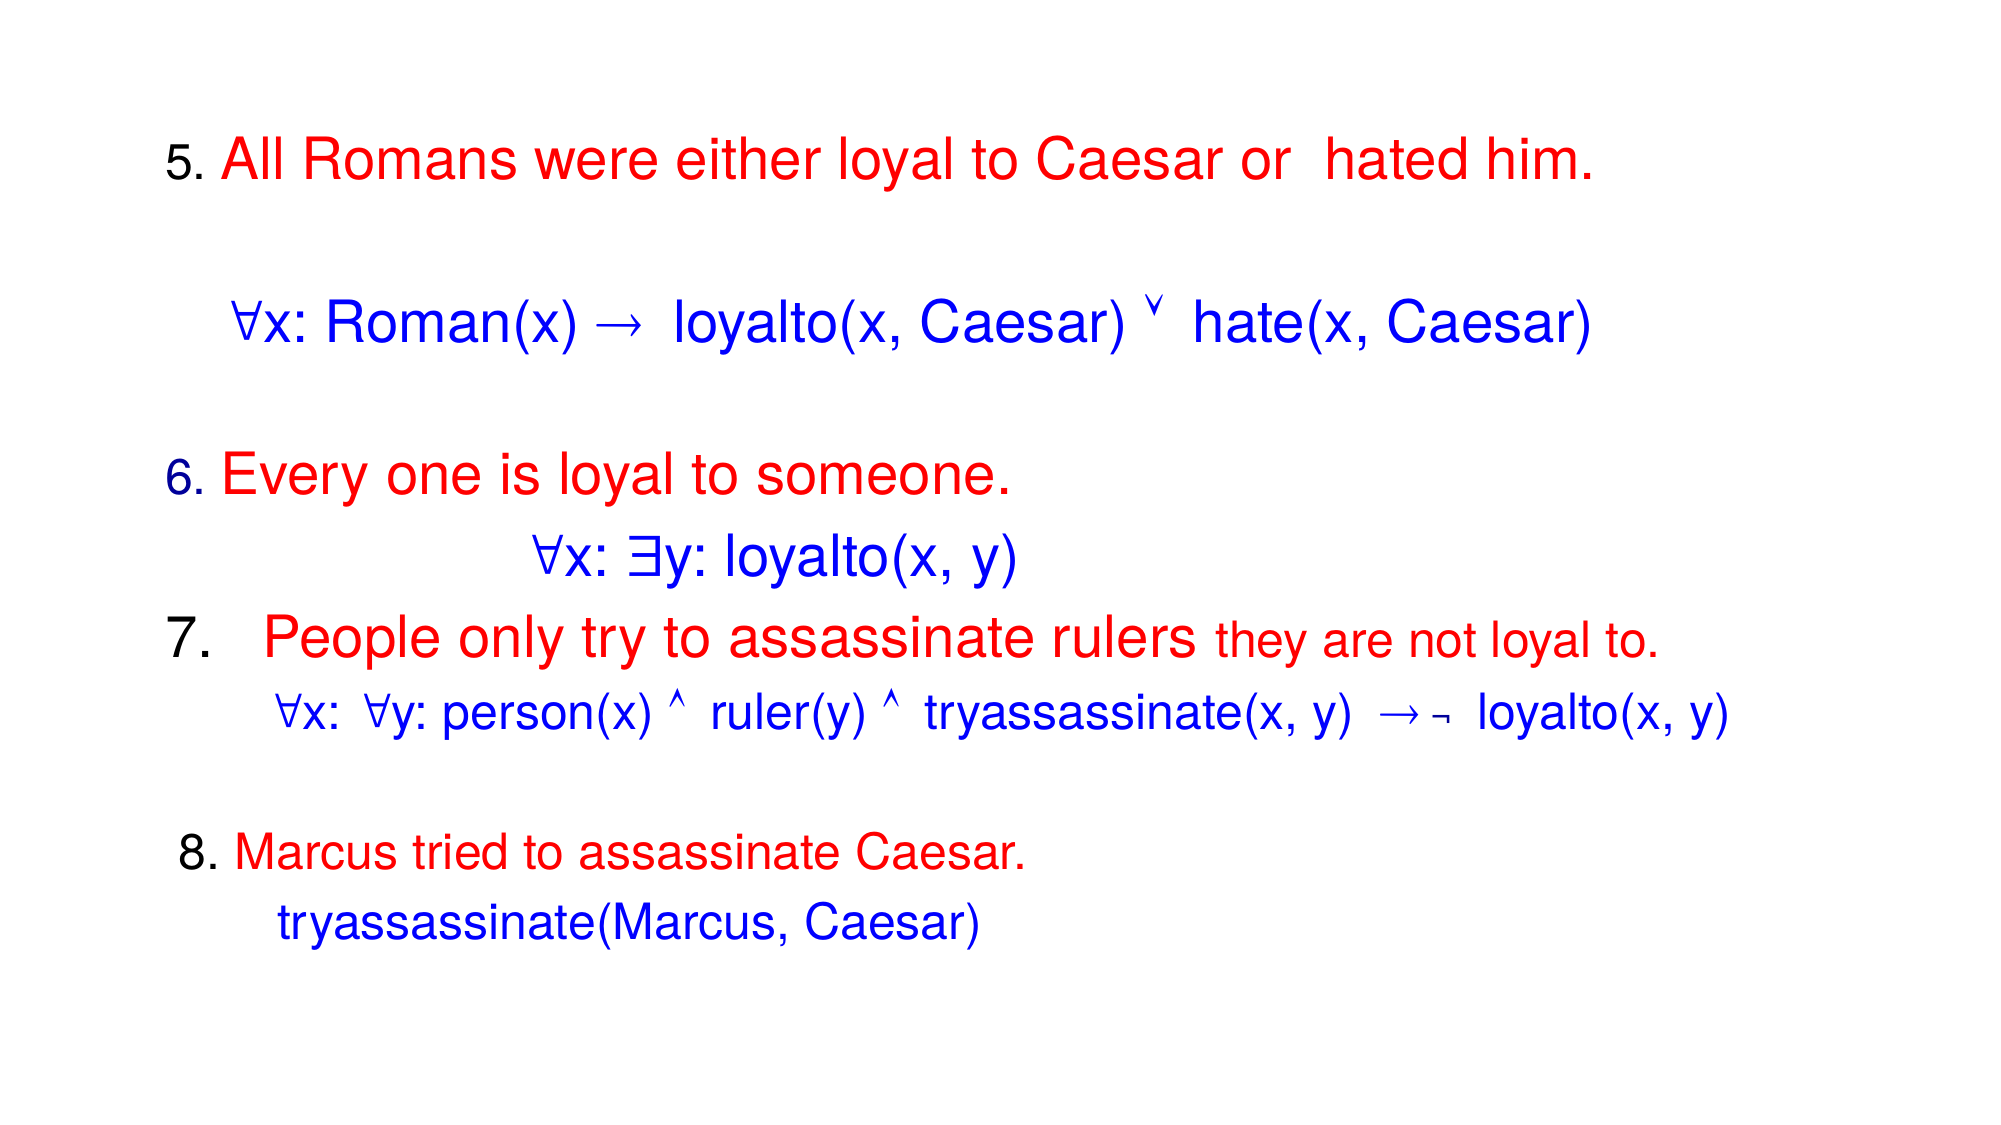

5. All Romans were either loyal to Caesar or  hated him.

∀x: Roman(x) → loyalto(x, Caesar) ∨ hate(x, Caesar)

6. Every one is loyal to someone.
                      ∀x: ∃y: loyalto(x, y)
7.   People only try to assassinate rulers they are not loyal to.
           ∀x: ∀y: person(x) ∧ ruler(y) ∧ tryassassinate(x, y) → ¬ loyalto(x, y)

 8. Marcus tried to assassinate Caesar.
        tryassassinate(Marcus, Caesar)